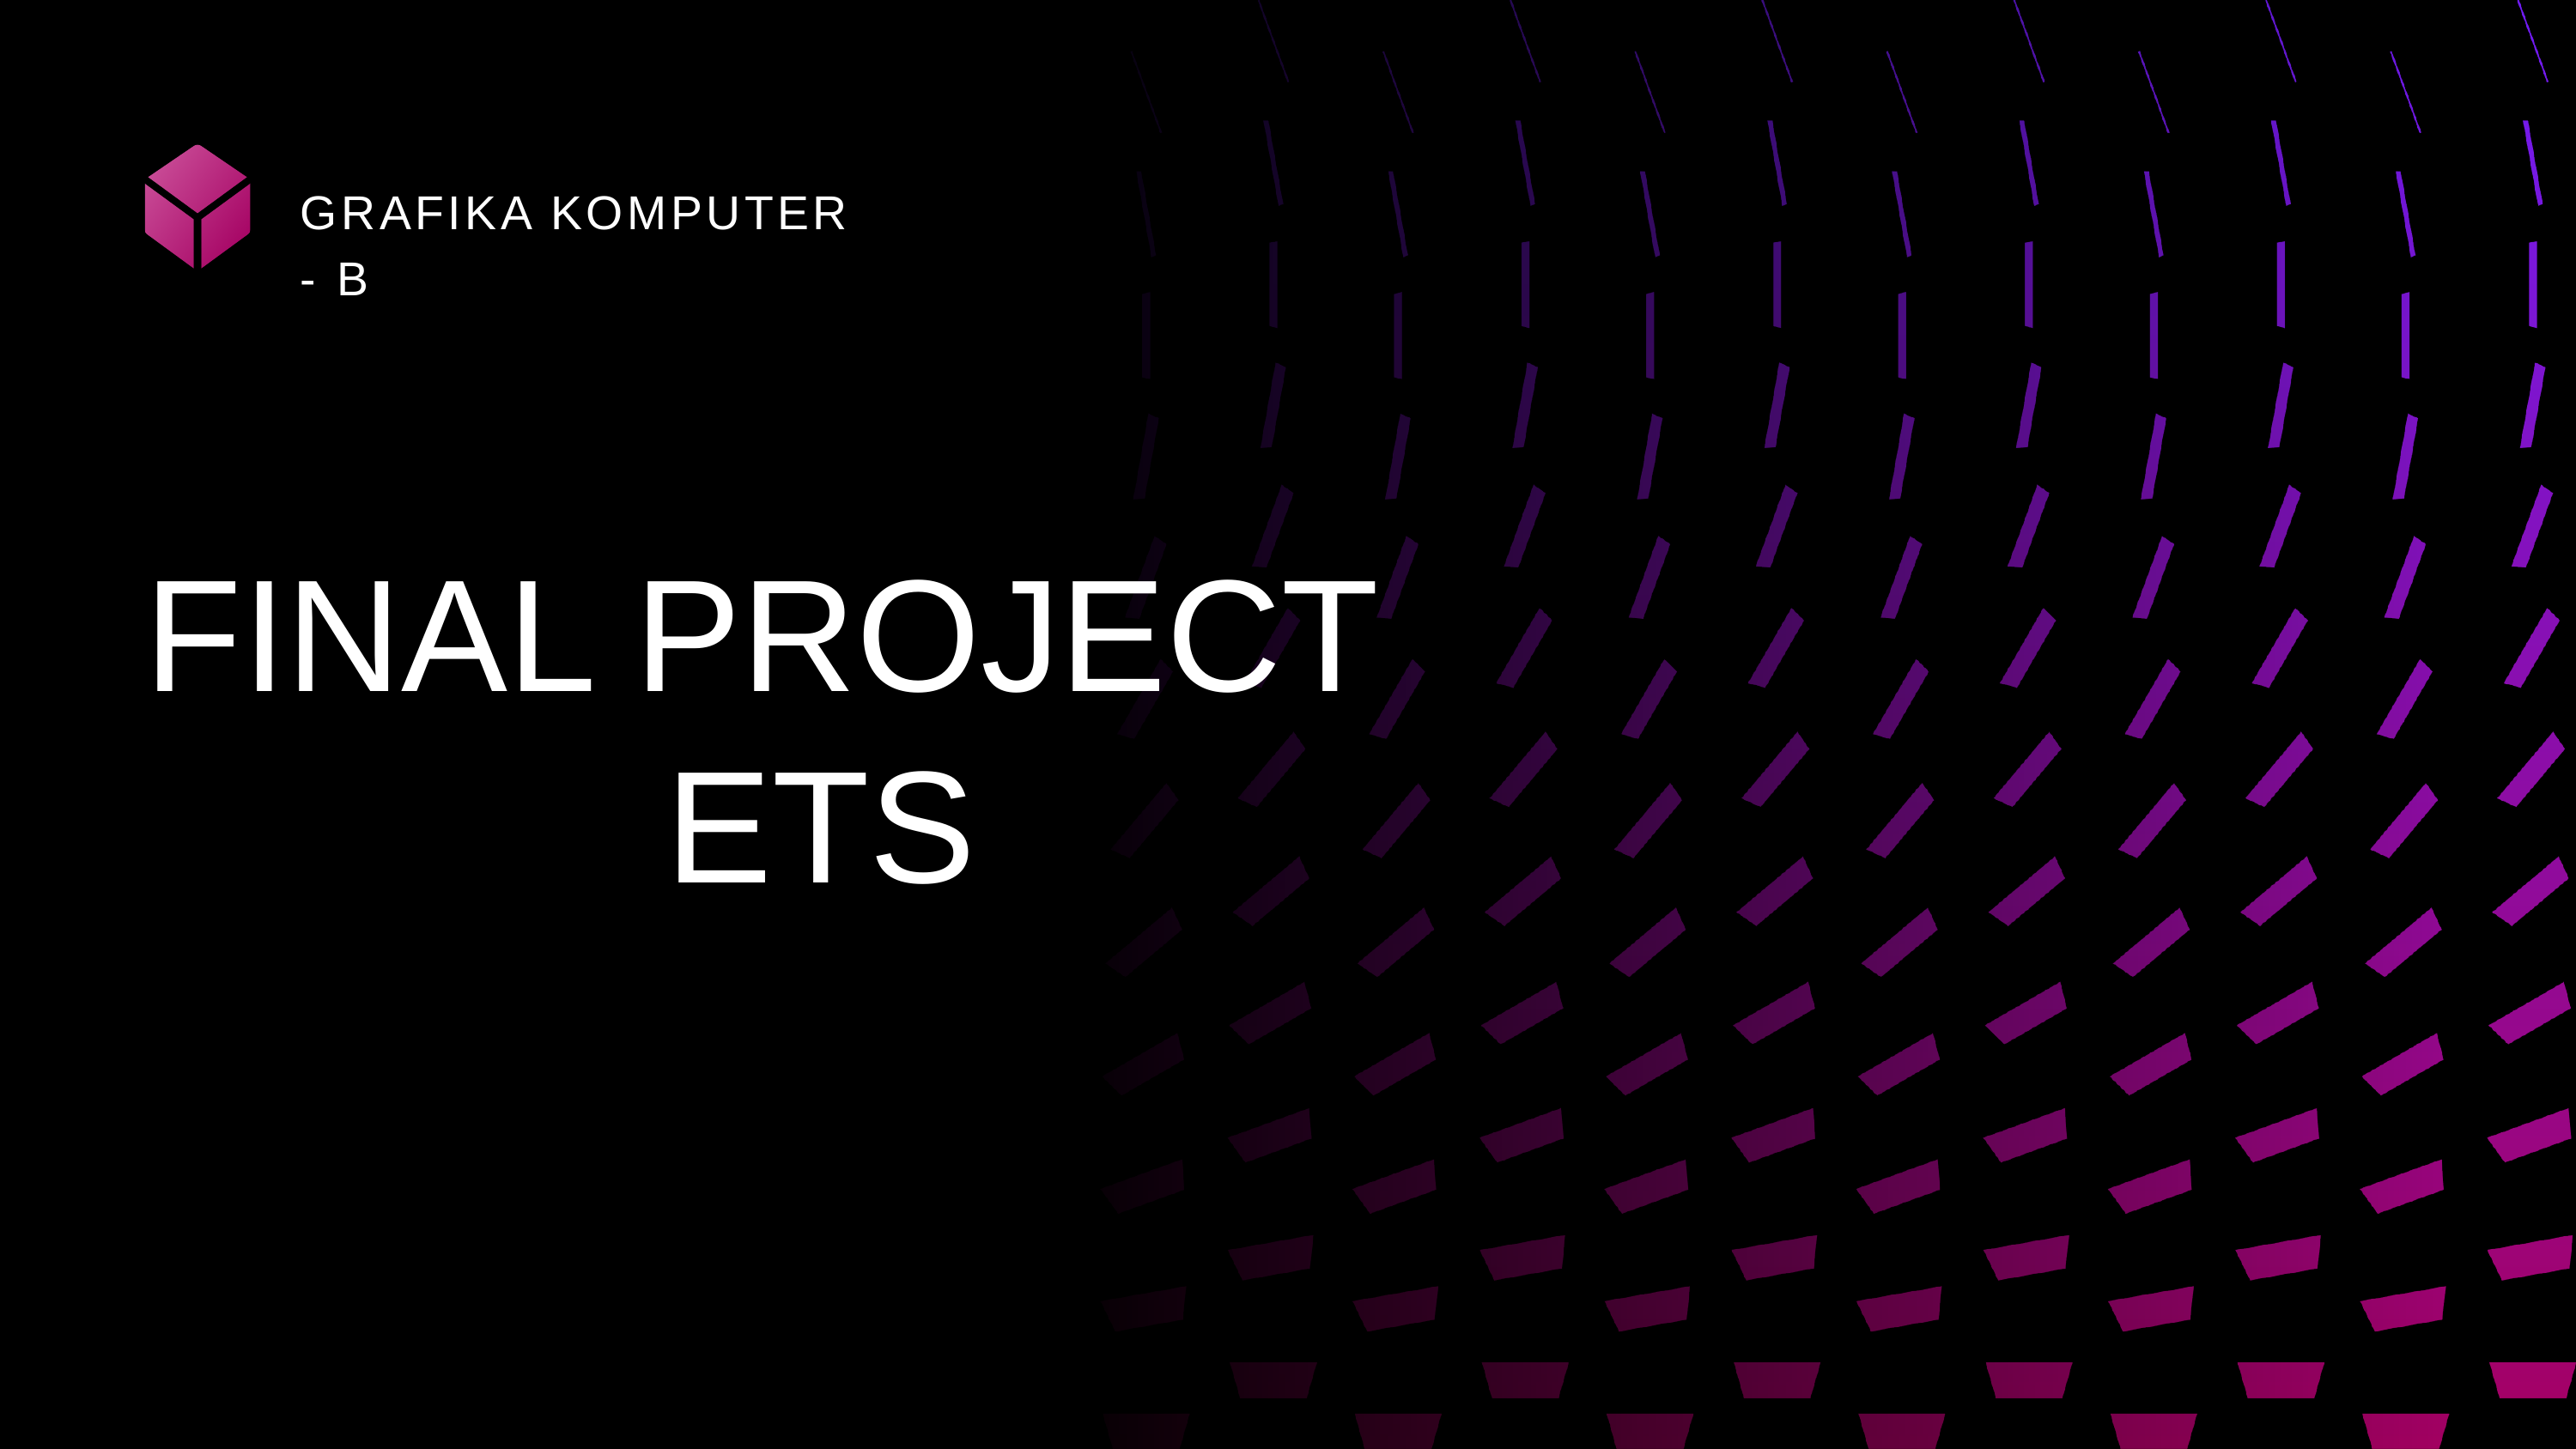

GRAFIKA KOMPUTER - B
FINAL PROJECT
ETS